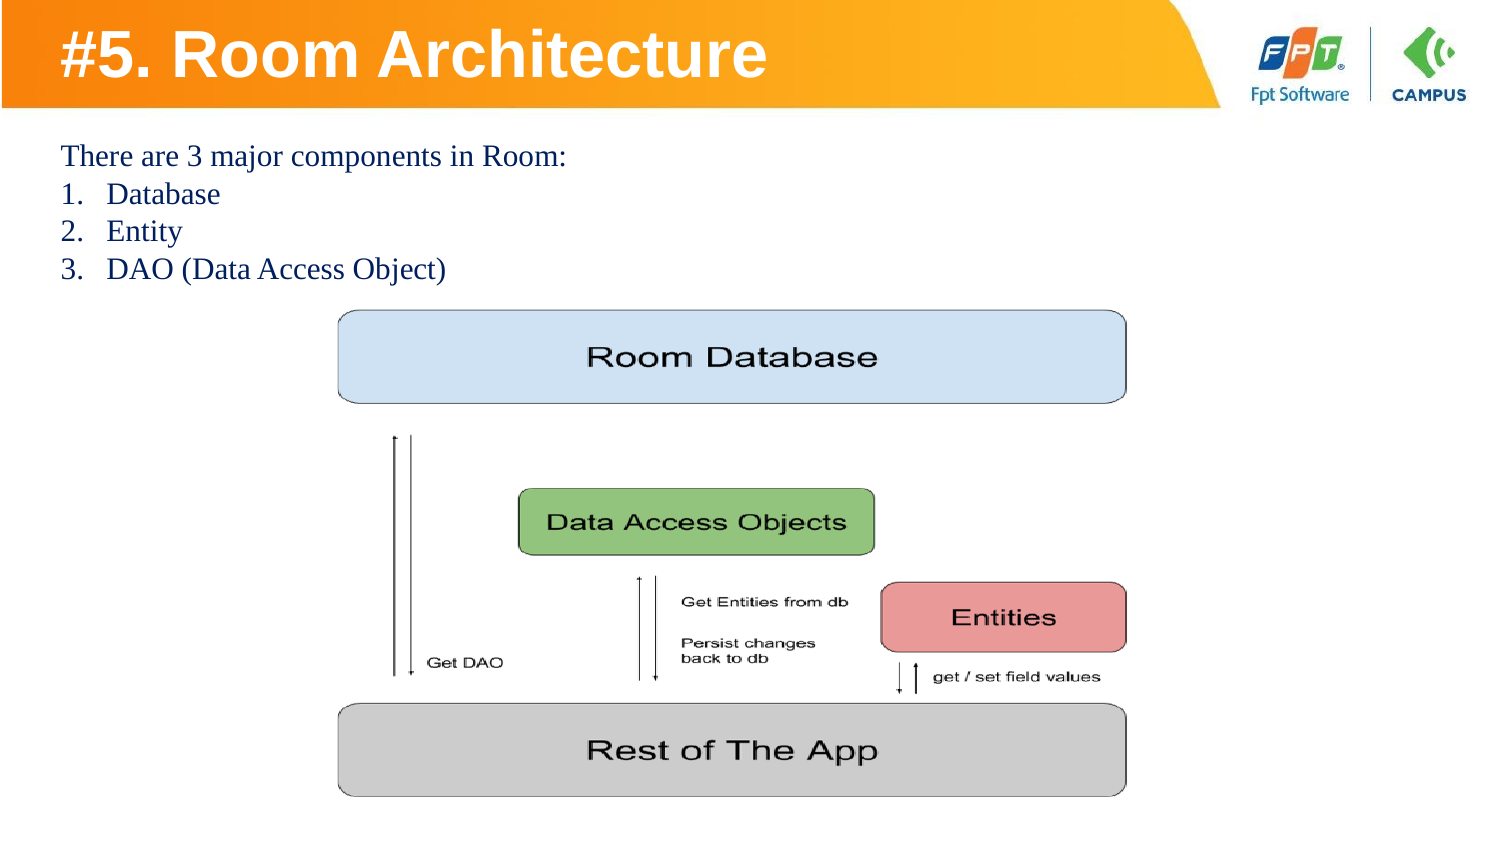

# #5. Room Architecture
There are 3 major components in Room:
Database
Entity
DAO (Data Access Object)